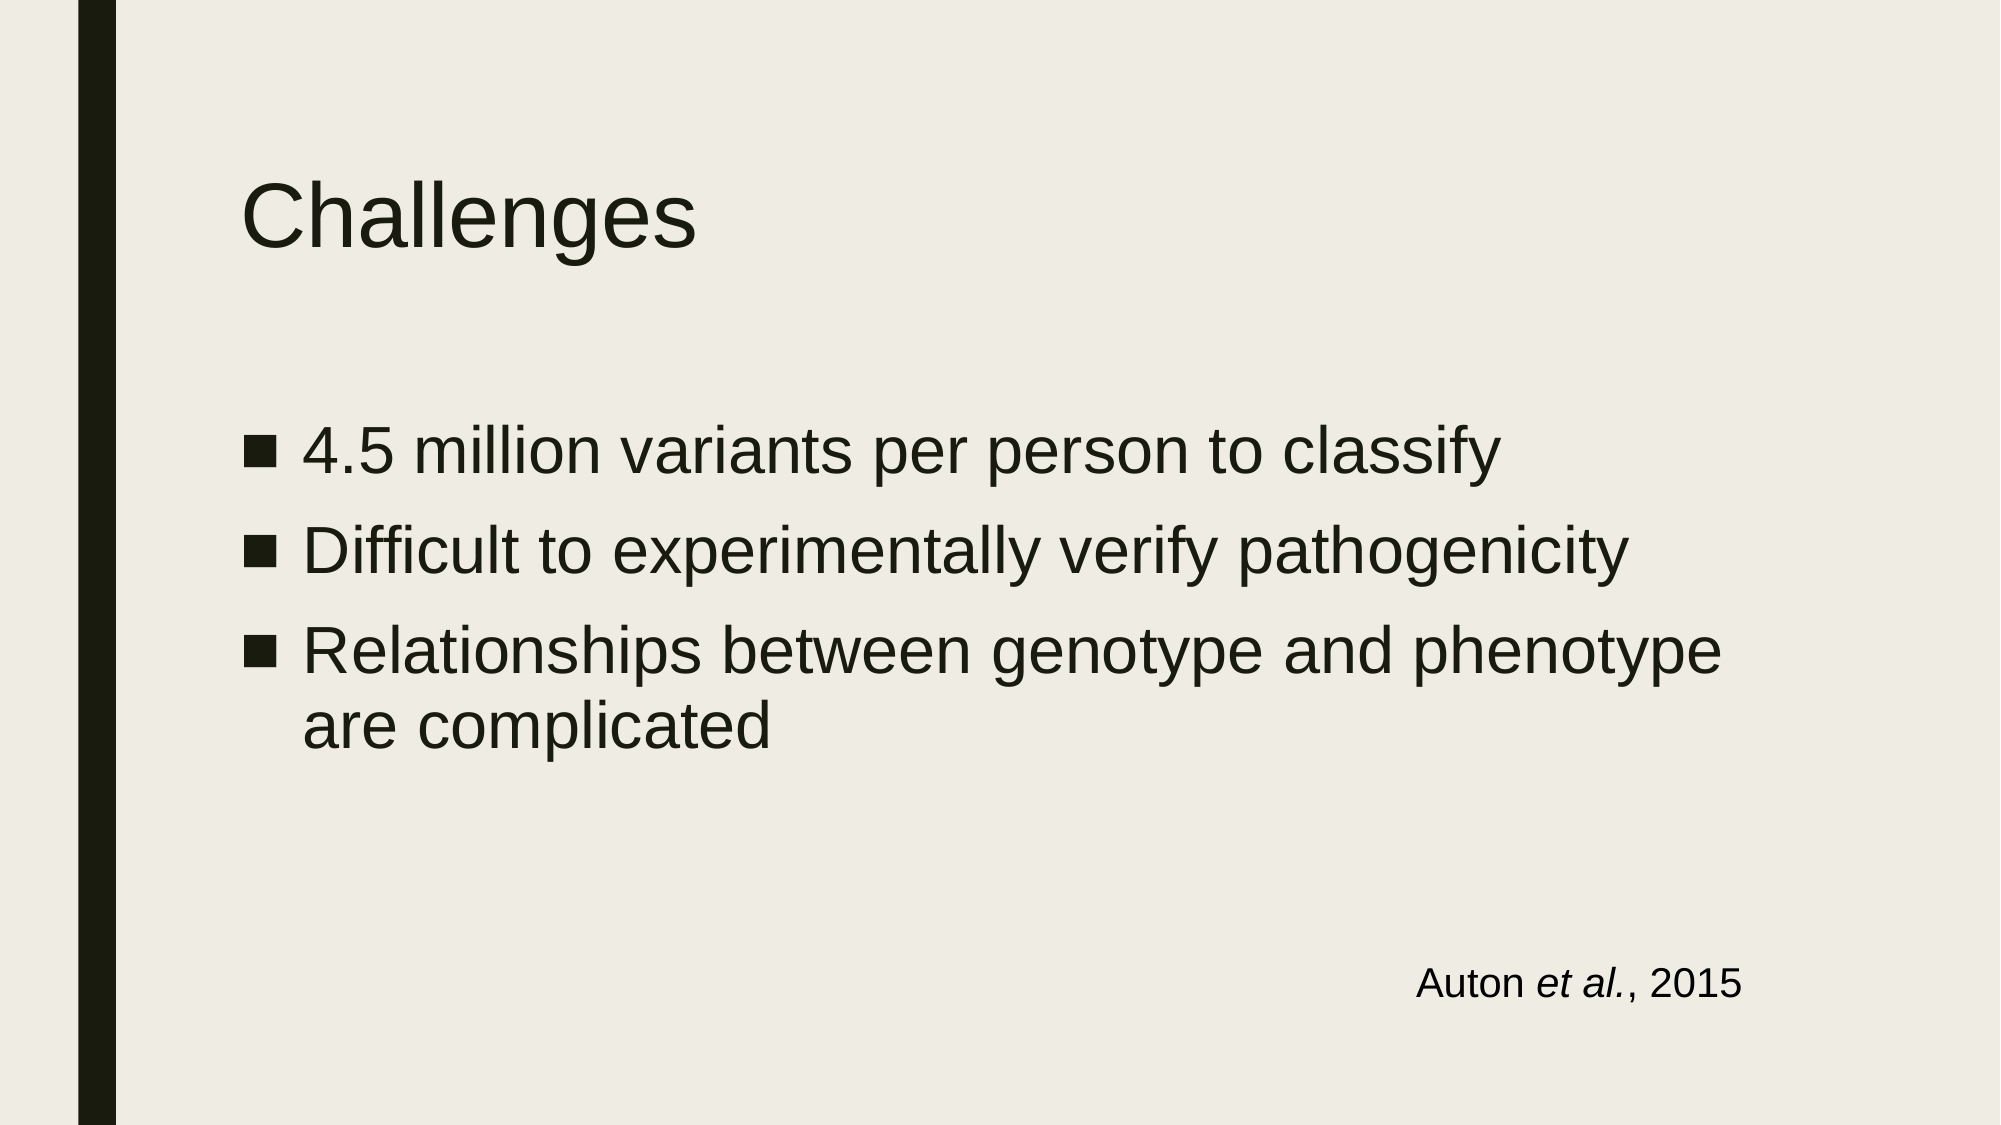

# Challenges
4.5 million variants per person to classify
Difficult to experimentally verify pathogenicity
Relationships between genotype and phenotype are complicated
Auton et al., 2015